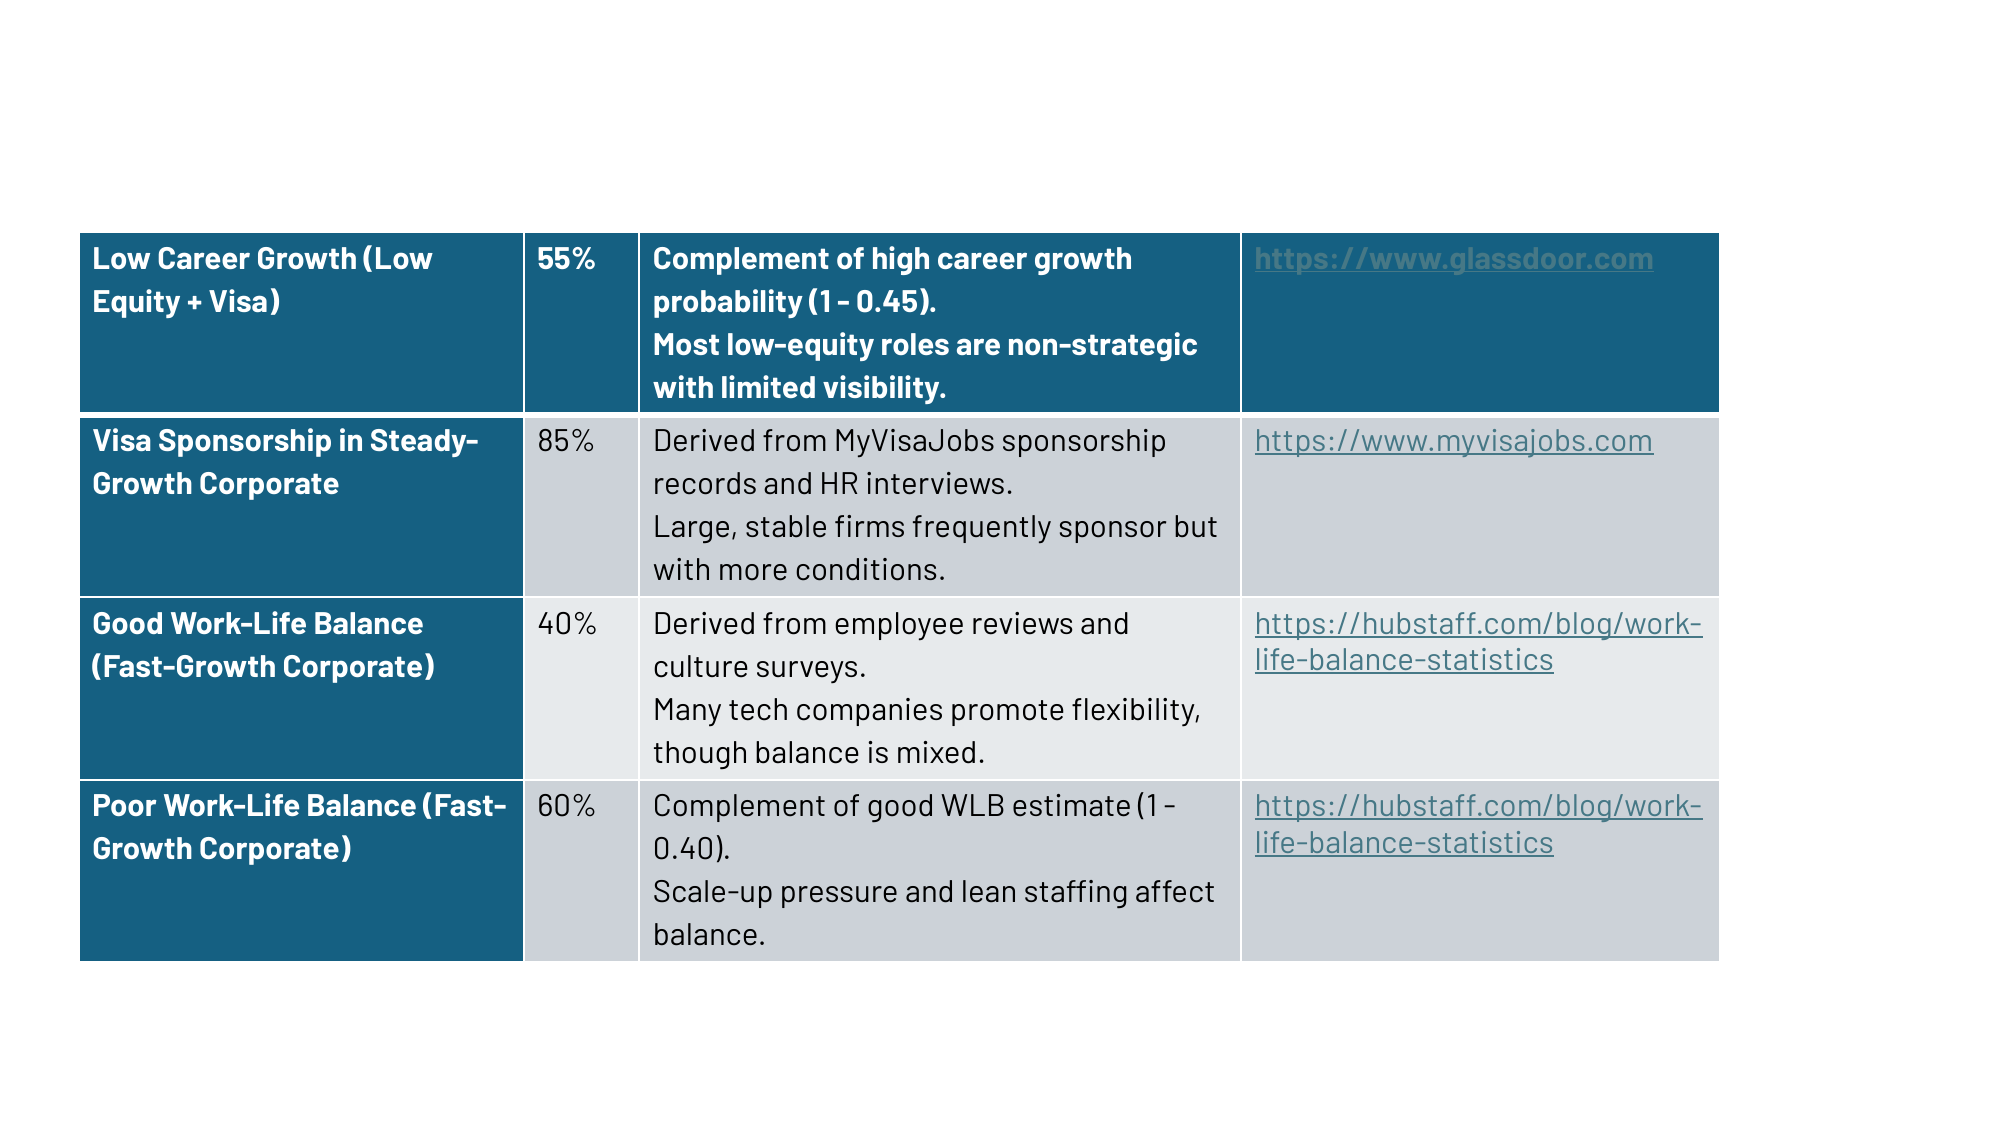

| Low Career Growth (Low Equity + Visa) | 55% | Complement of high career growth probability (1 - 0.45). Most low-equity roles are non-strategic with limited visibility. | https://www.glassdoor.com |
| --- | --- | --- | --- |
| Visa Sponsorship in Steady-Growth Corporate | 85% | Derived from MyVisaJobs sponsorship records and HR interviews. Large, stable firms frequently sponsor but with more conditions. | https://www.myvisajobs.com |
| Good Work-Life Balance (Fast-Growth Corporate) | 40% | Derived from employee reviews and culture surveys. Many tech companies promote flexibility, though balance is mixed. | https://hubstaff.com/blog/work-life-balance-statistics |
| Poor Work-Life Balance (Fast-Growth Corporate) | 60% | Complement of good WLB estimate (1 - 0.40). Scale-up pressure and lean staffing affect balance. | https://hubstaff.com/blog/work-life-balance-statistics |